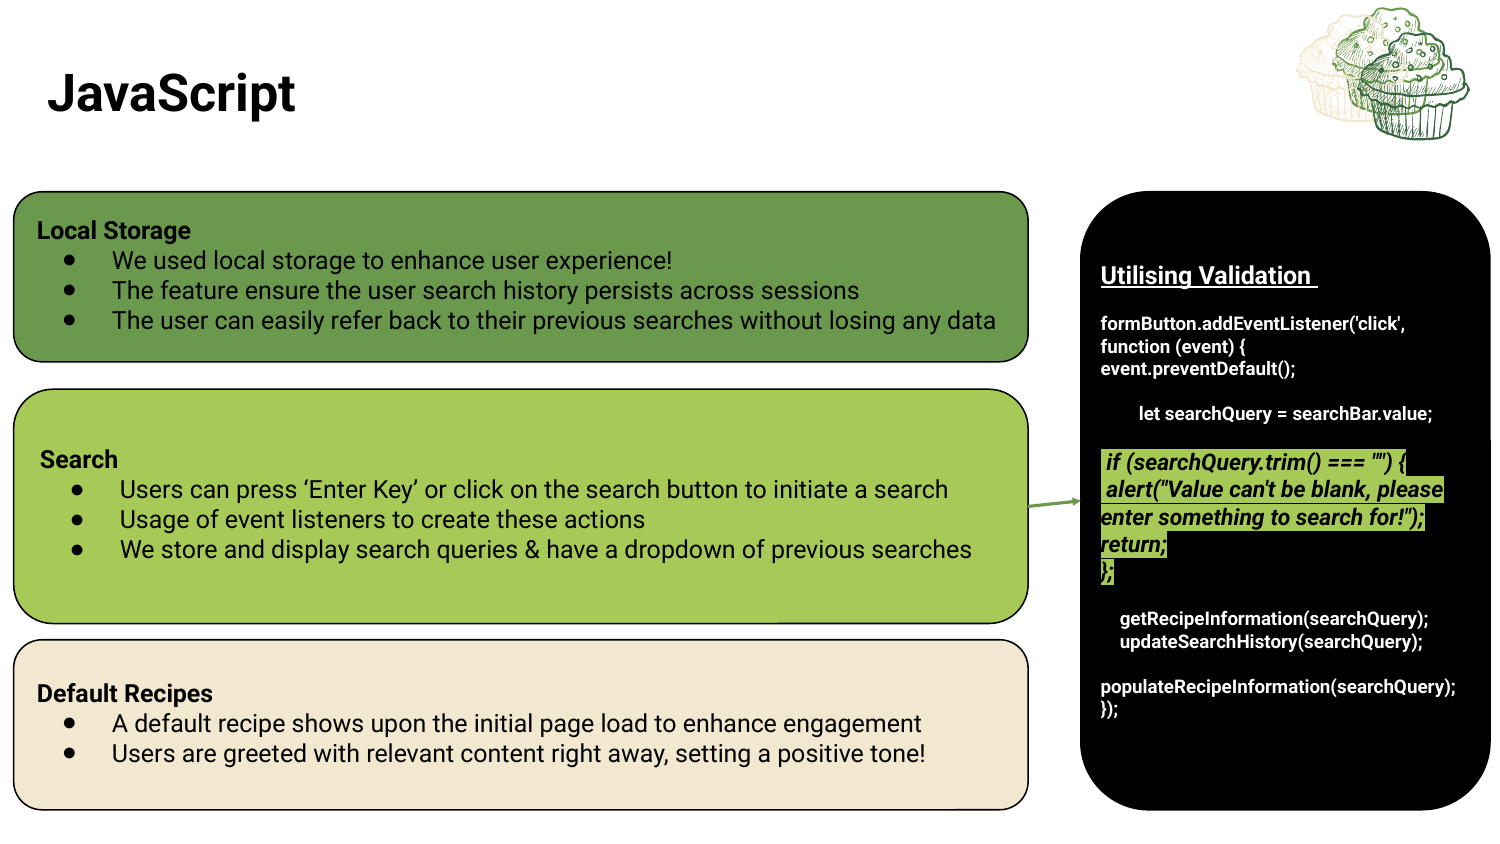

JavaScript

Local Storage
We used local storage to enhance user experience!
The feature ensure the user search history persists across sessions
The user can easily refer back to their previous searches without losing any data

Utilising Validation

formButton.addEventListener('click', function (event) {
event.preventDefault();

        let searchQuery = searchBar.value;

 if (searchQuery.trim() === "") {
 alert("Value can't be blank, please enter something to search for!");
return;
};

    getRecipeInformation(searchQuery);
    updateSearchHistory(searchQuery);
    populateRecipeInformation(searchQuery);
});

Search
Users can press ‘Enter Key’ or click on the search button to initiate a search
Usage of event listeners to create these actions
We store and display search queries & have a dropdown of previous searches

Default Recipes
A default recipe shows upon the initial page load to enhance engagement
Users are greeted with relevant content right away, setting a positive tone!